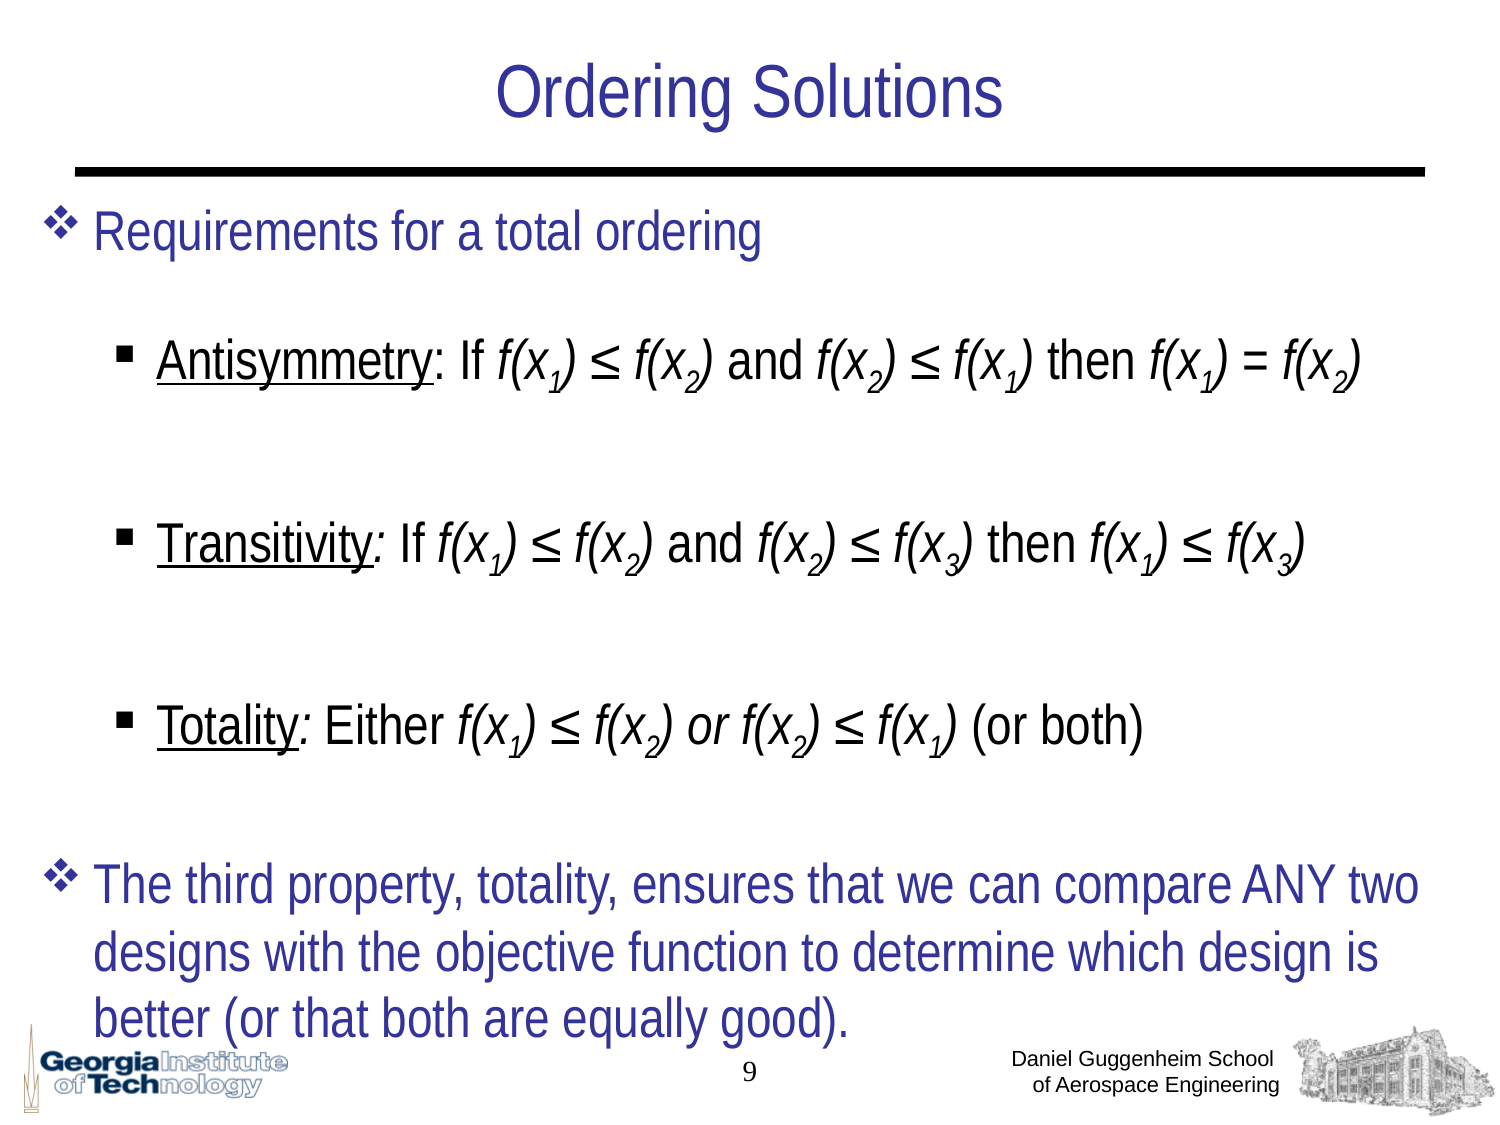

# Ordering Solutions
Requirements for a total ordering

Antisymmetry: If f(x1) ≤ f(x2) and f(x2) ≤ f(x1) then f(x1) = f(x2)

Transitivity: If f(x1) ≤ f(x2) and f(x2) ≤ f(x3) then f(x1) ≤ f(x3)

Totality: Either f(x1) ≤ f(x2) or f(x2) ≤ f(x1) (or both)

The third property, totality, ensures that we can compare ANY two designs with the objective function to determine which design is better (or that both are equally good).